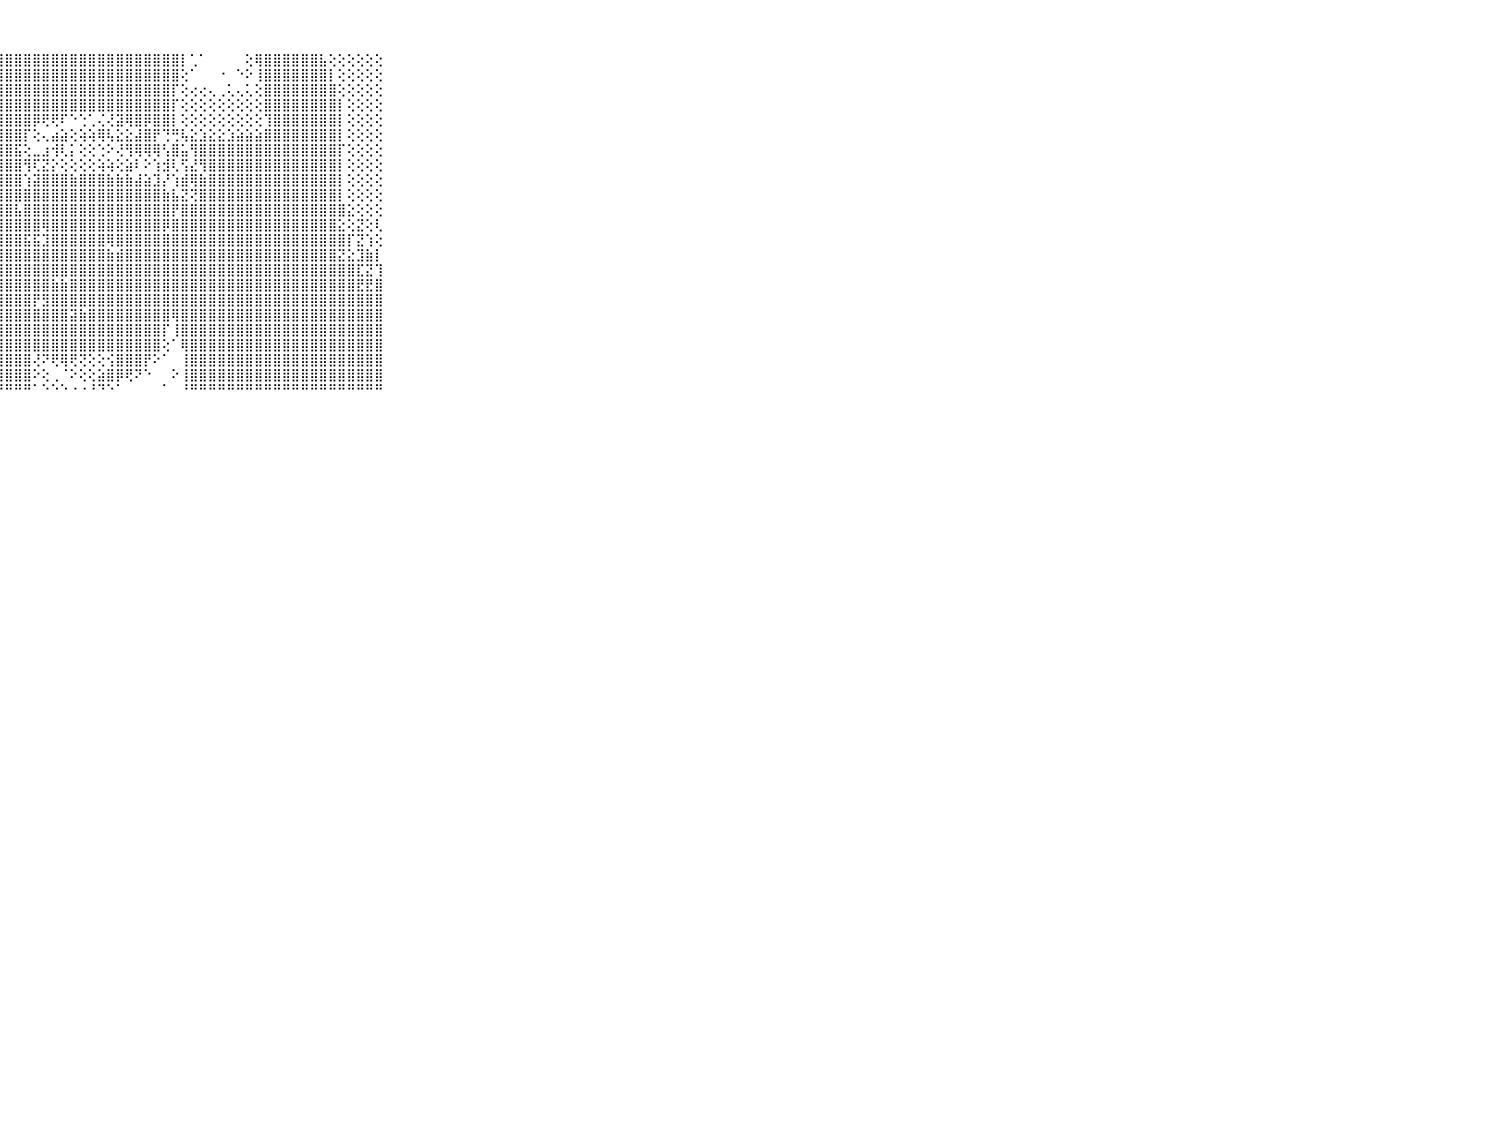

⠀⠀⠀⠀⠀⠀⠀⠀⠀⠀⠀⣿⣿⣿⣿⣿⣿⣿⣿⣿⣿⣿⣿⣿⣿⣿⣿⣿⣿⣿⣿⣿⣿⣿⣿⣿⣿⣿⣿⣿⣿⣿⣿⣿⣿⣿⣿⡇⢁⠁⠀⠀⠀⠀⢕⢿⣿⣿⣿⣿⣿⣿⣧⢕⢕⢕⢕⢕⢕⠀⠀⠀⠀⠀⠀⠀⠀⠀⠀⠀⠀
⠀⠀⠀⠀⠀⠀⠀⠀⠀⠀⠀⣿⣿⣿⣿⣿⣿⣿⣿⣿⣿⣿⣿⣿⣿⣿⣿⣿⣿⣿⣿⣿⣿⣿⣿⣿⣿⣿⣿⣿⣿⣿⣿⣿⣿⣿⣿⢕⠁⠀⠀⠐⠀⠑⠕⢸⣿⣿⣿⣿⣿⣿⣿⡇⢕⢕⢕⢕⢕⠀⠀⠀⠀⠀⠀⠀⠀⠀⠀⠀⠀
⠀⠀⠀⠀⠀⠀⠀⠀⠀⠀⠀⣿⣿⣿⣿⣿⣿⣿⣿⣿⣿⣿⣿⣿⣿⣿⣿⣿⣿⣿⣿⣿⣿⣿⣿⣿⣿⣿⣿⣿⣿⣿⣿⣿⣿⣿⡏⢕⢔⢔⢄⢀⢅⢄⢅⢕⣿⣿⣿⣿⣿⣿⣿⣿⢕⢕⢕⢕⢕⠀⠀⠀⠀⠀⠀⠀⠀⠀⠀⠀⠀
⠀⠀⠀⠀⠀⠀⠀⠀⠀⠀⠀⣿⣿⣿⣿⣿⣿⣿⣿⣿⣿⣿⣿⣿⣿⣿⣿⣿⣿⣿⣿⣿⣿⣿⣿⣿⣿⣿⣿⣿⣿⣿⣿⣿⣿⣿⡏⢕⢕⢕⢕⢕⢕⢕⢕⢕⣿⣿⣿⣿⣿⣿⣿⣿⡇⢕⢕⢕⢕⠀⠀⠀⠀⠀⠀⠀⠀⠀⠀⠀⠀
⠀⠀⠀⠀⠀⠀⠀⠀⠀⠀⠀⣿⣿⣿⣿⣿⣿⣿⣿⣿⣿⣿⣿⣿⣿⣿⣿⣿⣿⣿⣿⡿⢟⢟⠏⠑⢑⢁⢌⢜⣽⢿⣿⡿⣿⣿⡇⢕⢕⢕⢕⢕⢕⢕⢕⢕⢹⣿⣿⣿⣿⣿⣿⣿⡇⢕⢕⢕⢕⠀⠀⠀⠀⠀⠀⠀⠀⠀⠀⠀⠀
⠀⠀⠀⠀⠀⠀⠀⠀⠀⠀⠀⣿⣿⣿⣿⣿⣿⣿⣿⣿⣿⣿⣿⣿⣿⣿⣿⣿⣿⣿⡏⢕⢄⣴⣵⢕⢵⢵⢿⢧⣕⣕⣼⣿⡟⢙⢛⢧⣕⣱⣕⣕⣱⣵⣵⣵⣿⣿⣿⣿⣿⣿⣿⣿⡇⢕⢕⢕⢕⠀⠀⠀⠀⠀⠀⠀⠀⠀⠀⠀⠀
⠀⠀⠀⠀⠀⠀⠀⠀⠀⠀⠀⣿⣿⣿⣿⣿⣿⣿⣿⣿⣿⣿⣿⣿⣿⣿⣿⣿⣿⣯⢕⣀⣰⢺⢇⡅⢕⢕⢑⠕⢜⢻⢿⢿⢿⢣⣿⣥⢻⣿⣿⣿⣿⣿⣿⣿⣿⣿⣿⣿⣿⣿⣿⣿⡏⢕⢕⢕⢕⠀⠀⠀⠀⠀⠀⠀⠀⠀⠀⠀⠀
⠀⠀⠀⠀⠀⠀⠀⠀⠀⠀⠀⣿⣿⣿⣿⣿⣿⣿⣿⣿⣿⣿⣿⣿⣿⣿⣿⣿⣿⣿⢻⢏⣝⡕⢕⢕⢕⢕⢵⢵⢕⣵⠇⠕⢱⣺⢇⢫⣜⢻⣿⣿⣿⣿⣿⣿⣿⣿⣿⣿⣿⣿⣿⣿⡇⢕⢕⢕⢕⠀⠀⠀⠀⠀⠀⠀⠀⠀⠀⠀⠀
⠀⠀⠀⠀⠀⠀⠀⠀⠀⠀⠀⣿⣿⣿⣿⣿⣿⣿⣿⣿⣿⣿⣿⣿⣿⣿⣿⣿⣿⣿⢱⣽⣿⣿⣿⣷⣿⣿⣿⣷⣷⣷⣼⣵⣹⡜⢱⣾⢿⣷⣿⣿⣿⣿⣿⣿⣿⣿⣿⣿⣿⣿⣿⣿⡇⢕⢕⢕⢕⠀⠀⠀⠀⠀⠀⠀⠀⠀⠀⠀⠀
⠀⠀⠀⠀⠀⠀⠀⠀⠀⠀⠀⣿⣿⣿⣿⣿⣿⣿⣿⣿⣿⣿⣿⣿⣿⣿⣿⣿⣿⣿⣿⣿⣿⣿⣿⣿⣿⣿⣿⣿⣿⣿⣿⣿⣿⣷⣧⣝⢝⣿⣿⣿⣿⣿⣿⣿⣿⣿⣿⣿⣿⣿⣿⣿⡇⢕⢕⢕⢕⠀⠀⠀⠀⠀⠀⠀⠀⠀⠀⠀⠀
⠀⠀⠀⠀⠀⠀⠀⠀⠀⠀⠀⣿⣿⣿⣿⣿⣿⣿⣿⣿⣿⣿⣿⣿⣿⣿⣿⣿⣿⣧⣿⣿⣿⣿⣿⣿⣿⣿⣿⣿⣿⣿⣿⣿⣿⣿⡟⣿⣿⣿⣿⣿⣿⣿⣿⣿⣿⣿⣿⣿⣿⣿⣿⣿⣿⣕⢕⢕⢕⠀⠀⠀⠀⠀⠀⠀⠀⠀⠀⠀⠀
⠀⠀⠀⠀⠀⠀⠀⠀⠀⠀⠀⣿⣿⣿⣿⣿⣿⣿⣿⣿⣿⣿⣿⣿⣿⣿⣿⣿⣿⣿⣿⣿⢿⣿⣿⣿⣿⣿⣿⣿⣿⣿⣿⣿⣿⡿⣿⣿⣿⣿⣿⣿⣿⣿⣿⣿⣿⣿⣿⣿⣿⣿⣿⣿⣕⢕⣝⢕⢇⠀⠀⠀⠀⠀⠀⠀⠀⠀⠀⠀⠀
⠀⠀⠀⠀⠀⠀⠀⠀⠀⠀⠀⣿⣿⣿⣿⣿⣿⣿⣿⣿⣿⣿⣿⣿⣿⣿⣿⣿⣿⣿⣯⣯⣹⣿⣿⣿⣿⣿⣿⢿⣿⣿⣿⣿⣿⣿⣿⣿⣿⣿⣿⣿⣿⣿⣿⣿⣿⣿⣿⣿⣿⣿⣿⣿⣿⡏⣝⢱⢕⠀⠀⠀⠀⠀⠀⠀⠀⠀⠀⠀⠀
⠀⠀⠀⠀⠀⠀⠀⠀⠀⠀⠀⣿⣿⣿⣿⣿⣿⣿⣿⣿⣿⣿⣿⣿⣿⣿⣿⣿⣿⣿⣿⣿⣿⣿⣿⣿⣿⣿⣿⣷⣾⣿⣿⣿⣿⣿⣿⣿⣿⣿⣿⣿⣿⣿⣿⣿⣿⣿⣿⣿⣿⣿⣿⣿⣝⣕⣹⣷⡇⠀⠀⠀⠀⠀⠀⠀⠀⠀⠀⠀⠀
⠀⠀⠀⠀⠀⠀⠀⠀⠀⠀⠀⣿⣿⣿⣿⣿⣿⣿⣿⣿⣿⣿⣿⣿⣿⣿⣿⣿⣿⣿⣿⣿⣿⣿⣿⣿⣿⣿⣿⣿⣿⣿⣿⣿⣿⣿⣿⣿⣿⣿⣿⣿⣿⣿⣿⣿⣿⣿⣿⣿⣿⣿⣿⣿⣿⣿⣏⣝⢹⠀⠀⠀⠀⠀⠀⠀⠀⠀⠀⠀⠀
⠀⠀⠀⠀⠀⠀⠀⠀⠀⠀⠀⣿⣿⣿⣿⣿⣿⣿⣿⣿⣿⣿⣿⣿⣿⣿⣿⣿⣿⣿⣿⣿⣿⣷⣷⣿⣿⣿⣿⣿⣿⣿⣿⣿⣿⣿⣿⣿⣿⣿⣿⣿⣿⣿⣿⣿⣿⣿⣿⣿⣿⣿⣿⣿⣿⣿⣟⣟⣿⠀⠀⠀⠀⠀⠀⠀⠀⠀⠀⠀⠀
⠀⠀⠀⠀⠀⠀⠀⠀⠀⠀⠀⣿⣿⣿⣿⣿⣿⣿⣿⣿⣿⣿⣿⣿⣿⣿⣿⣿⣿⣿⣿⡟⣻⣿⣿⣿⣿⣿⣿⣿⣿⣿⣿⣿⣿⣿⣿⣿⣿⣿⣿⣿⣿⣿⣿⣿⣿⣿⣿⣿⣿⣿⣿⣿⣿⣿⣿⣿⣿⠀⠀⠀⠀⠀⠀⠀⠀⠀⠀⠀⠀
⠀⠀⠀⠀⠀⠀⠀⠀⠀⠀⠀⣿⣿⣿⣿⣿⣿⣿⣿⣿⣿⣿⣿⣿⣿⣿⣿⣿⣿⣿⣿⣿⣿⣿⣿⣽⣷⣿⣿⣿⣿⣿⣿⣿⣿⣿⢿⣿⣿⣿⣿⣿⣿⣿⣿⣿⣿⣿⣿⣿⣿⣿⣿⣿⣿⣿⣿⣿⣿⠀⠀⠀⠀⠀⠀⠀⠀⠀⠀⠀⠀
⠀⠀⠀⠀⠀⠀⠀⠀⠀⠀⠀⣿⣿⣿⣿⣿⣿⣿⣿⣿⣿⣿⣿⣿⣿⣿⣿⣿⣿⣿⣿⣿⣿⣿⣿⣿⣿⣿⣿⣿⣿⣿⣿⣿⣿⡏⢸⣿⣿⣿⣿⣿⣿⣿⣿⣿⣿⣿⣿⣿⣿⣿⣿⣿⣿⣿⣿⣿⣿⠀⠀⠀⠀⠀⠀⠀⠀⠀⠀⠀⠀
⠀⠀⠀⠀⠀⠀⠀⠀⠀⠀⠀⣿⣿⣿⣿⣿⣿⣿⣿⣿⣿⣿⣿⣿⣿⣿⣿⣿⣿⣿⣿⣿⣿⣿⣿⣿⣿⣿⣿⣿⣿⣿⣿⣿⣿⢕⠁⢿⣿⣿⣿⣿⣿⣿⣿⣿⣿⣿⣿⣿⣿⣿⣿⣿⣿⣿⣿⣿⣿⠀⠀⠀⠀⠀⠀⠀⠀⠀⠀⠀⠀
⠀⠀⠀⠀⠀⠀⠀⠀⠀⠀⠀⣿⣿⣿⣿⣿⣿⣿⣿⣿⣿⣿⣿⣿⣿⣿⣿⣿⣿⣿⣿⢜⠝⢟⢿⢟⢝⢕⢕⢪⣿⣿⣿⡟⠕⠁⠀⢸⣿⣿⣿⣿⣿⣿⣿⣿⣿⣿⣿⣿⣿⣿⣿⣿⣿⣿⣿⣿⣿⠀⠀⠀⠀⠀⠀⠀⠀⠀⠀⠀⠀
⠀⠀⠀⠀⠀⠀⠀⠀⠀⠀⠀⣿⣿⣿⣿⣿⣿⣿⣿⣿⣿⣿⣿⣿⣿⣿⣿⣿⣿⣿⣿⠕⢕⢀⠈⠕⢕⢕⣵⣿⡿⢟⠝⠑⠀⠀⠕⢸⣿⣿⣿⣿⣿⣿⣿⣿⣿⣿⣿⣿⣿⣿⣿⣿⣿⣿⣿⣿⣿⠀⠀⠀⠀⠀⠀⠀⠀⠀⠀⠀⠀
⠀⠀⠀⠀⠀⠀⠀⠀⠀⠀⠀⠛⠛⠛⠛⠛⠛⠛⠛⠛⠛⠛⠛⠛⠛⠛⠛⠛⠛⠛⠛⠁⠑⠑⠑⠐⠐⠘⠙⠑⠁⠀⠀⠀⠀⠁⠀⠘⠛⠛⠛⠛⠛⠛⠛⠛⠛⠛⠛⠛⠛⠛⠛⠛⠛⠛⠛⠛⠛⠀⠀⠀⠀⠀⠀⠀⠀⠀⠀⠀⠀